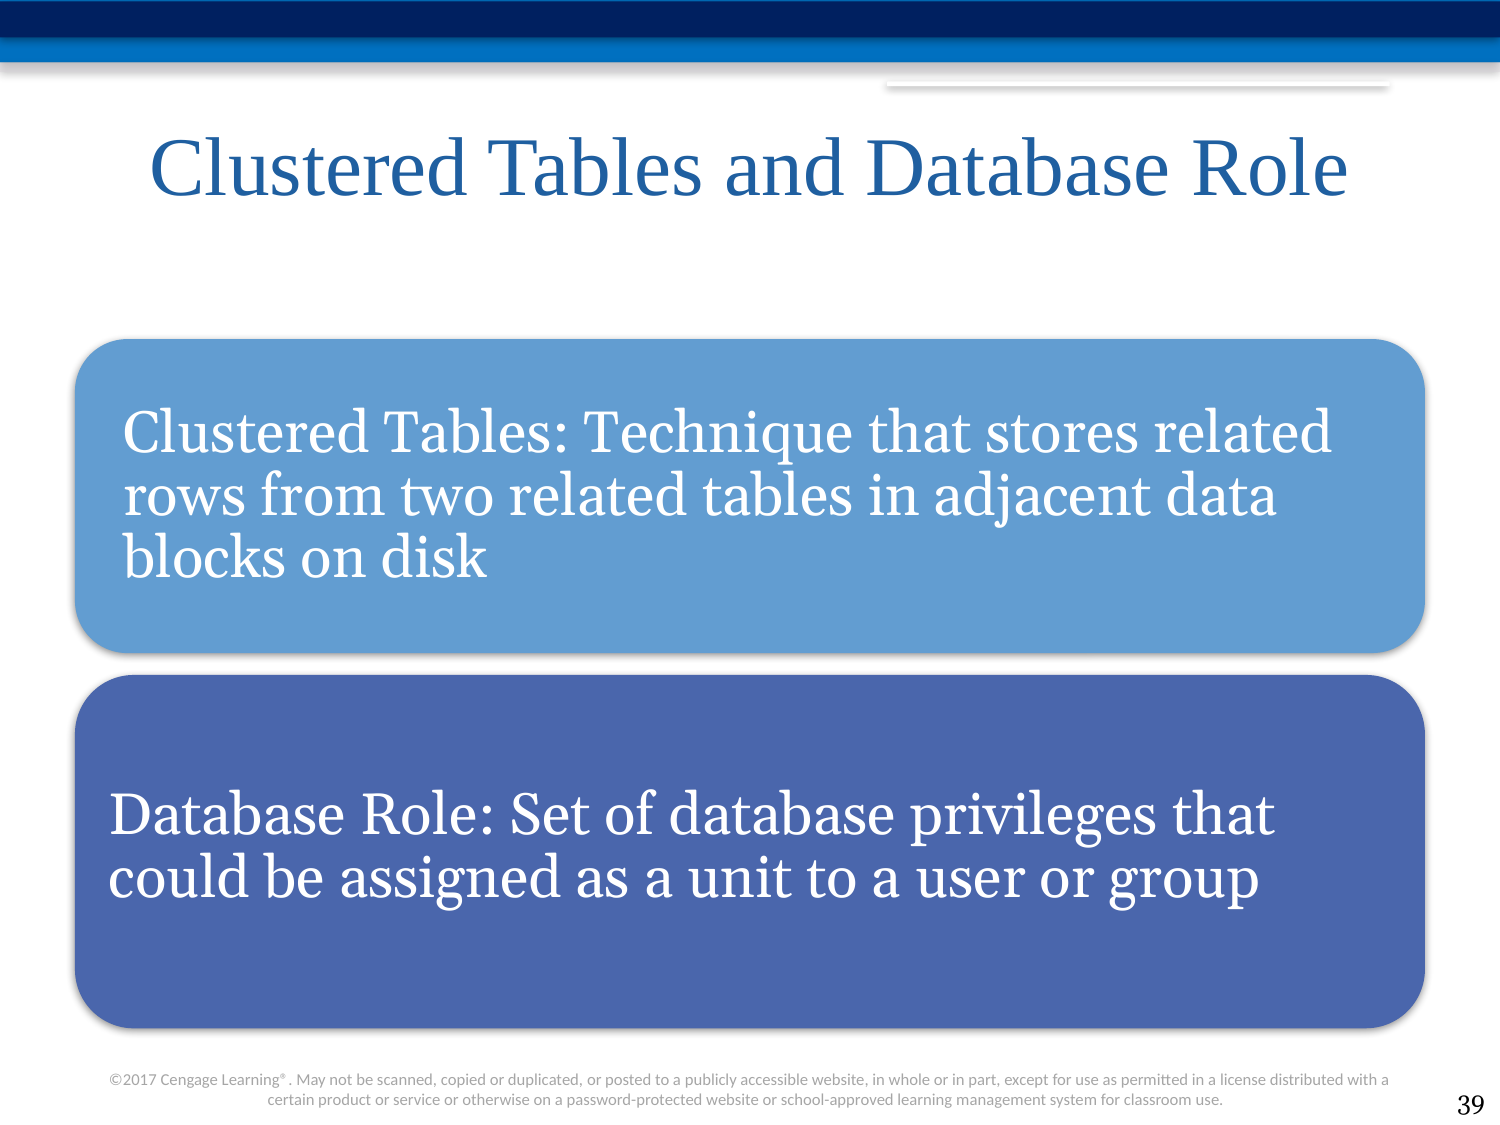

# Clustered Tables and Database Role
Clustered Tables: Technique that stores related rows from two related tables in adjacent data blocks on disk

Database Role: Set of database privileges that could be assigned as a unit to a user or group
39